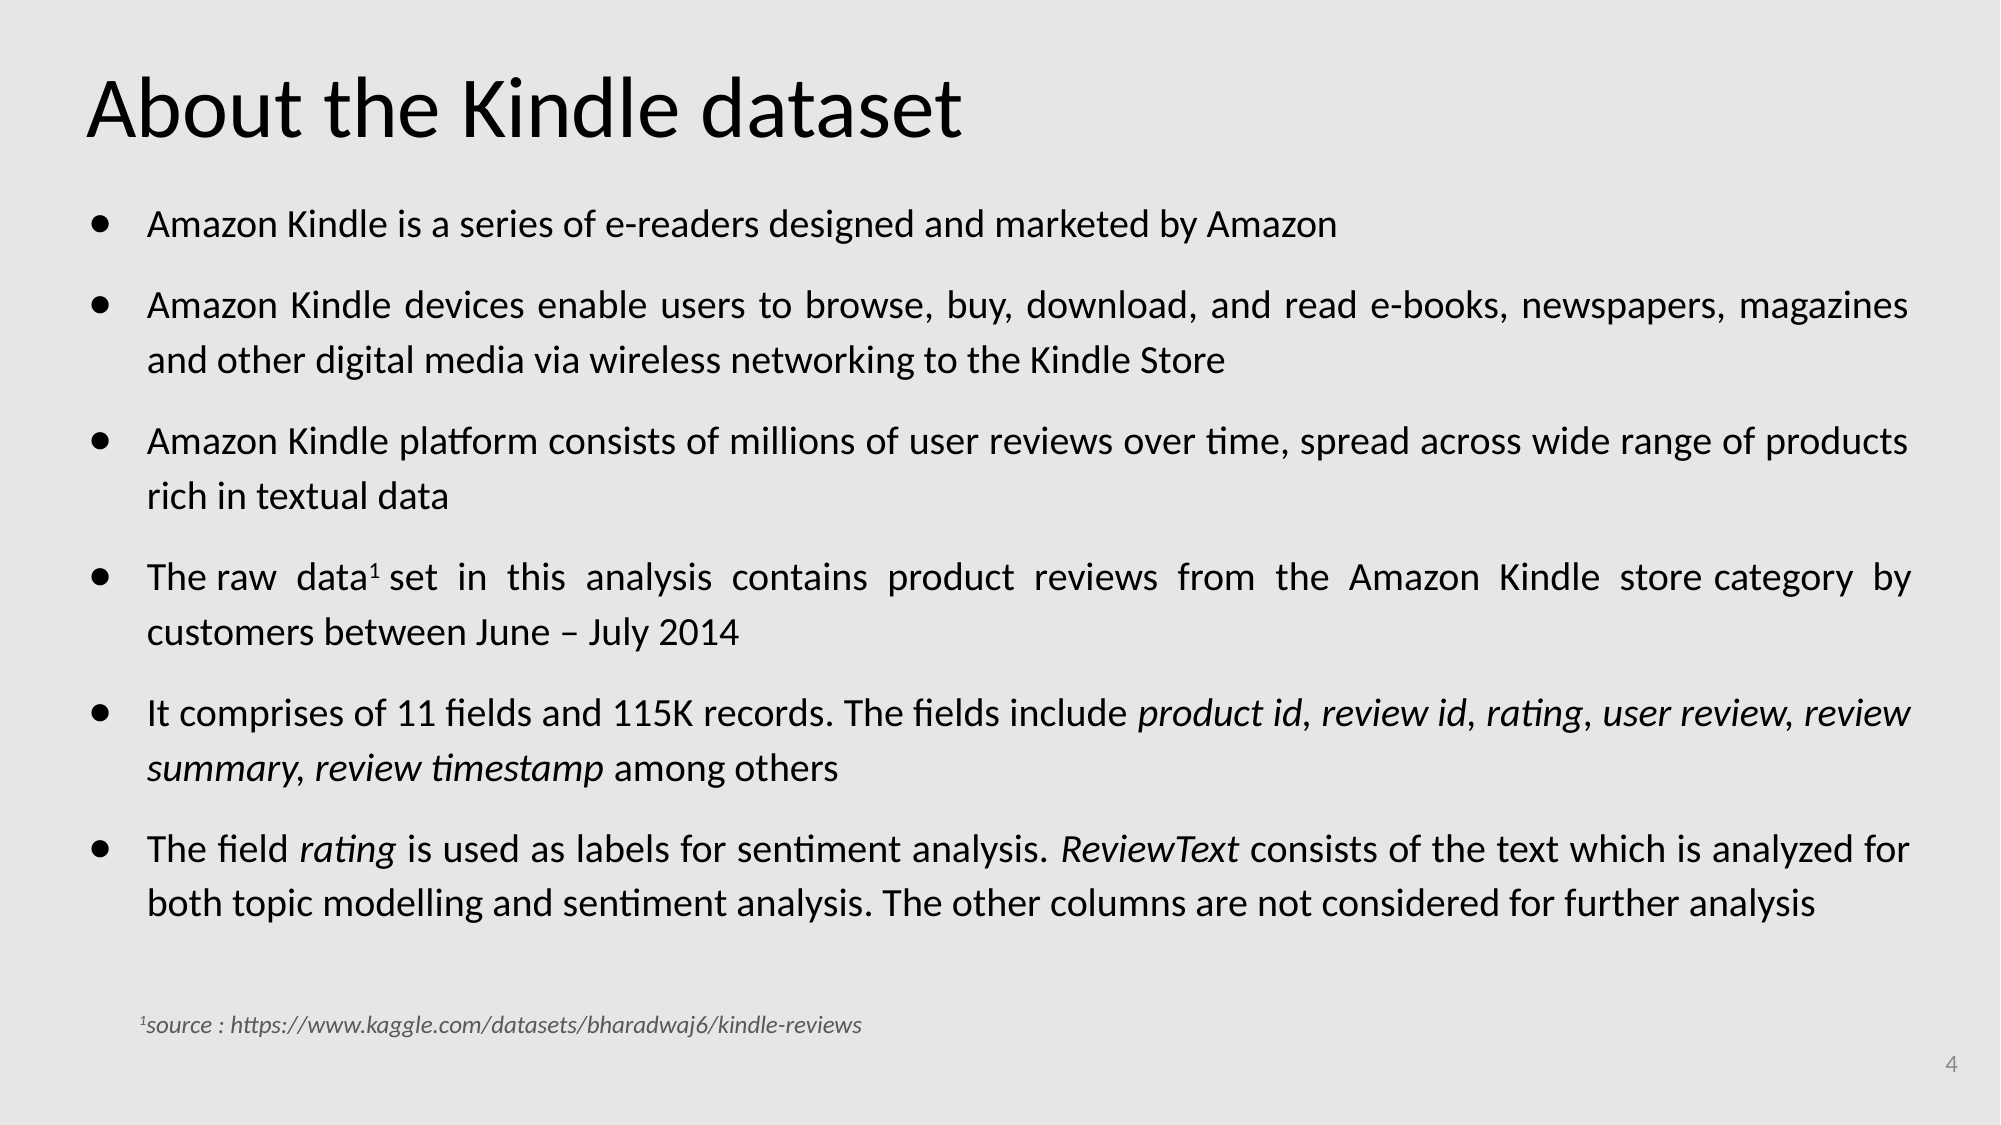

# About the Kindle dataset
Amazon Kindle is a series of e-readers designed and marketed by Amazon
Amazon Kindle devices enable users to browse, buy, download, and read e-books, newspapers, magazines and other digital media via wireless networking to the Kindle Store
Amazon Kindle platform consists of millions of user reviews over time, spread across wide range of products rich in textual data
The raw data1 set in this analysis contains product reviews from the Amazon Kindle store category by customers between June – July 2014
It comprises of 11 fields and 115K records. The fields include product id, review id, rating, user review, review summary, review timestamp among others
The field rating is used as labels for sentiment analysis. ReviewText consists of the text which is analyzed for both topic modelling and sentiment analysis. The other columns are not considered for further analysis
1source : https://www.kaggle.com/datasets/bharadwaj6/kindle-reviews
4